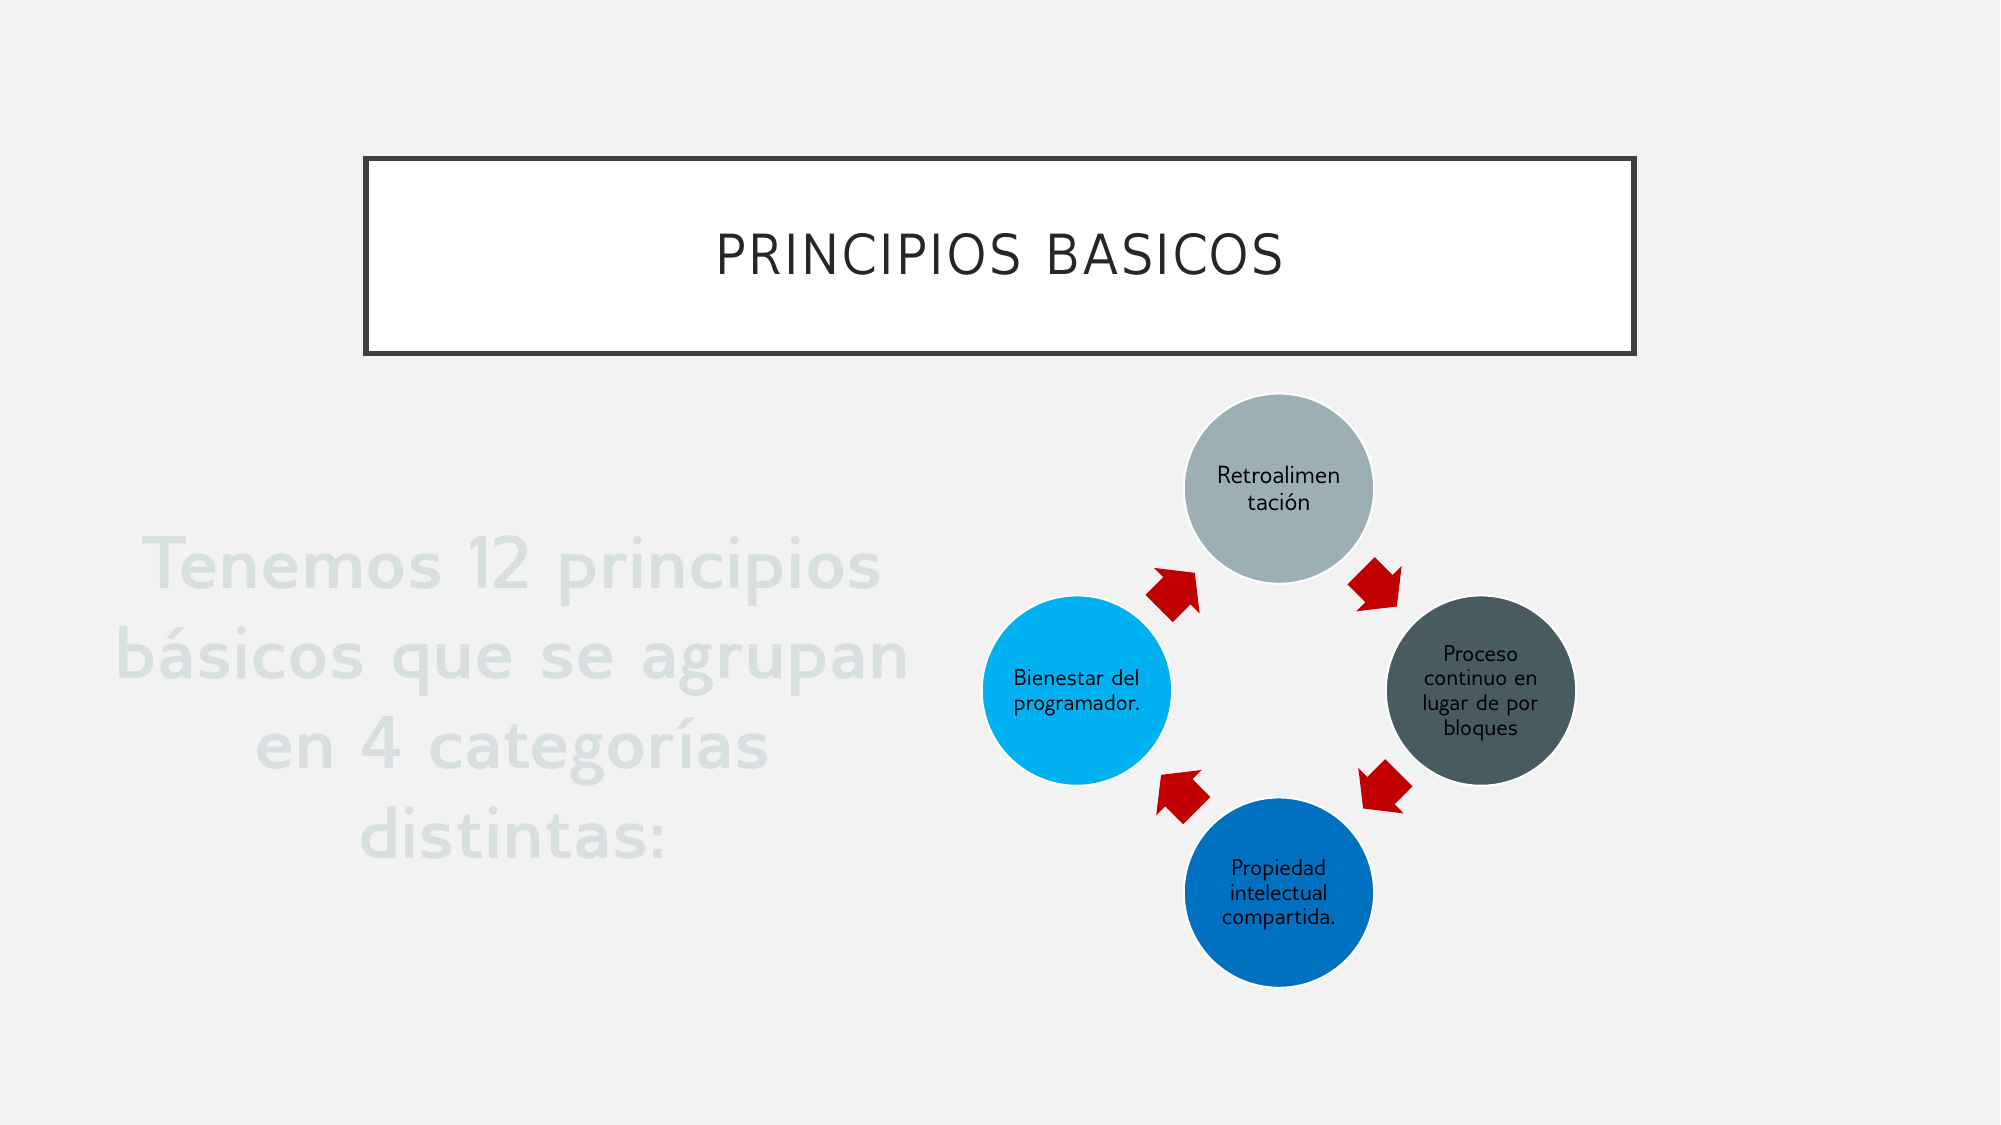

# Principios basicos
Retroalimentación

Proceso continuo en lugar de por bloques

Propiedad intelectual compartida.

Bienestar del programador.

Tenemos 12 principios básicos que se agrupan en 4 categorías distintas: